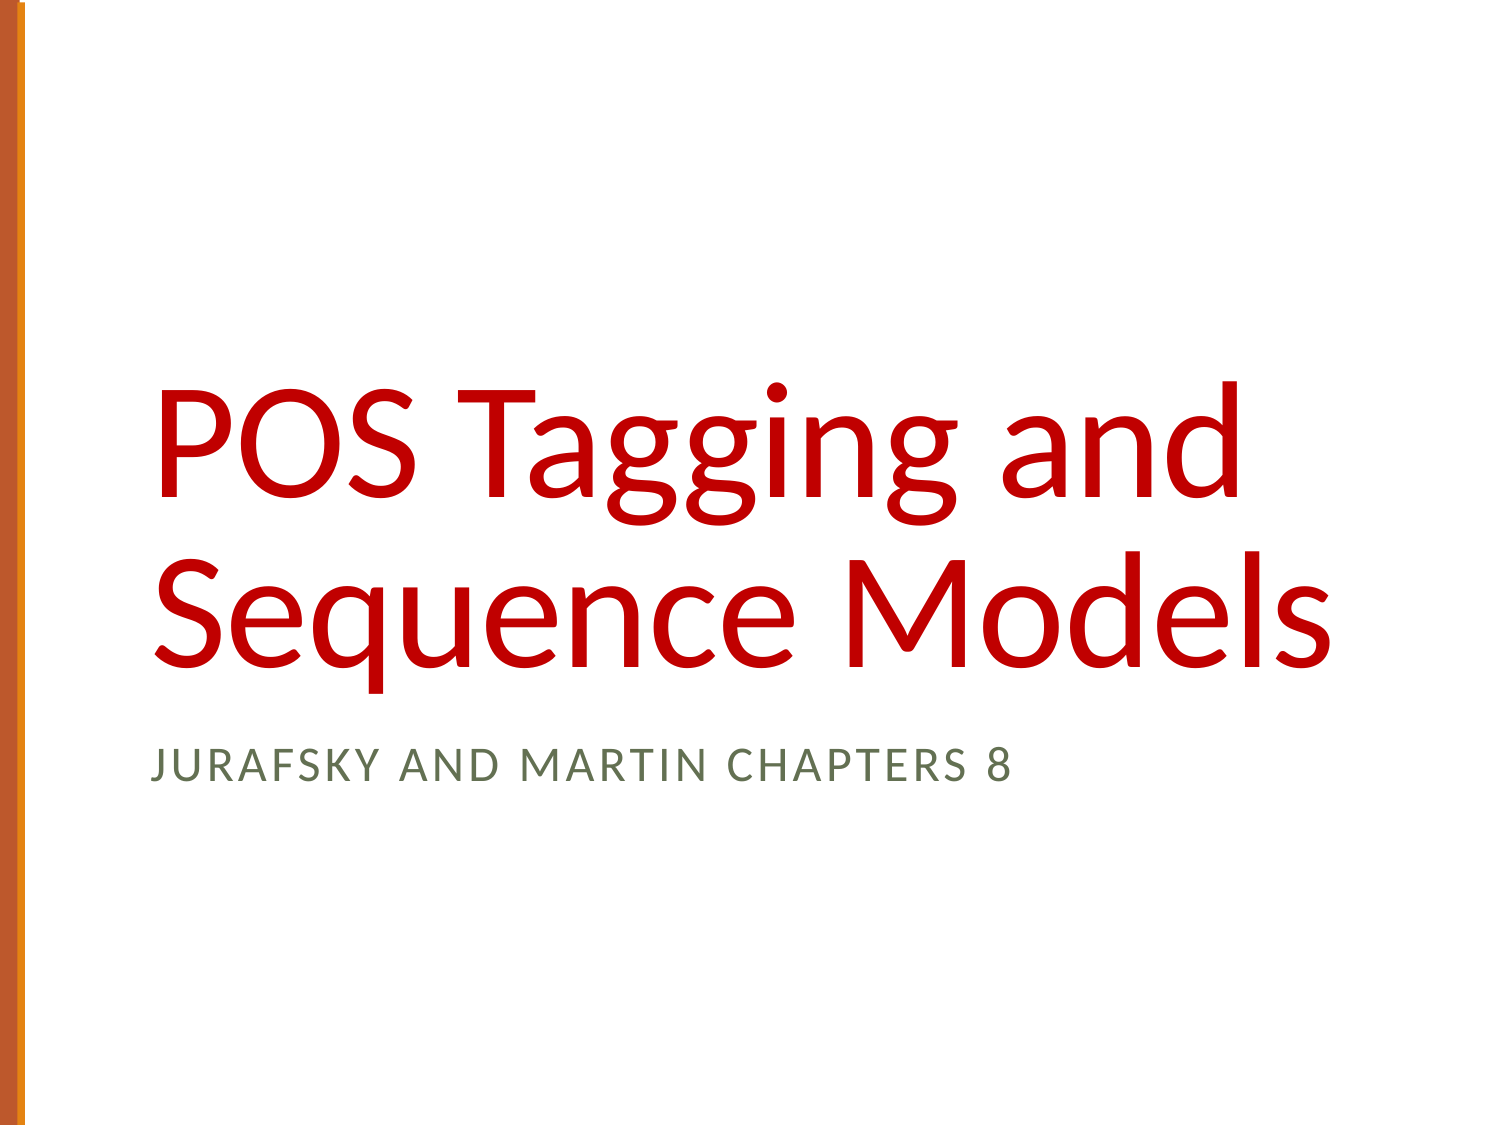

# POS Tagging and Sequence Models
Jurafsky and Martin Chapters 8